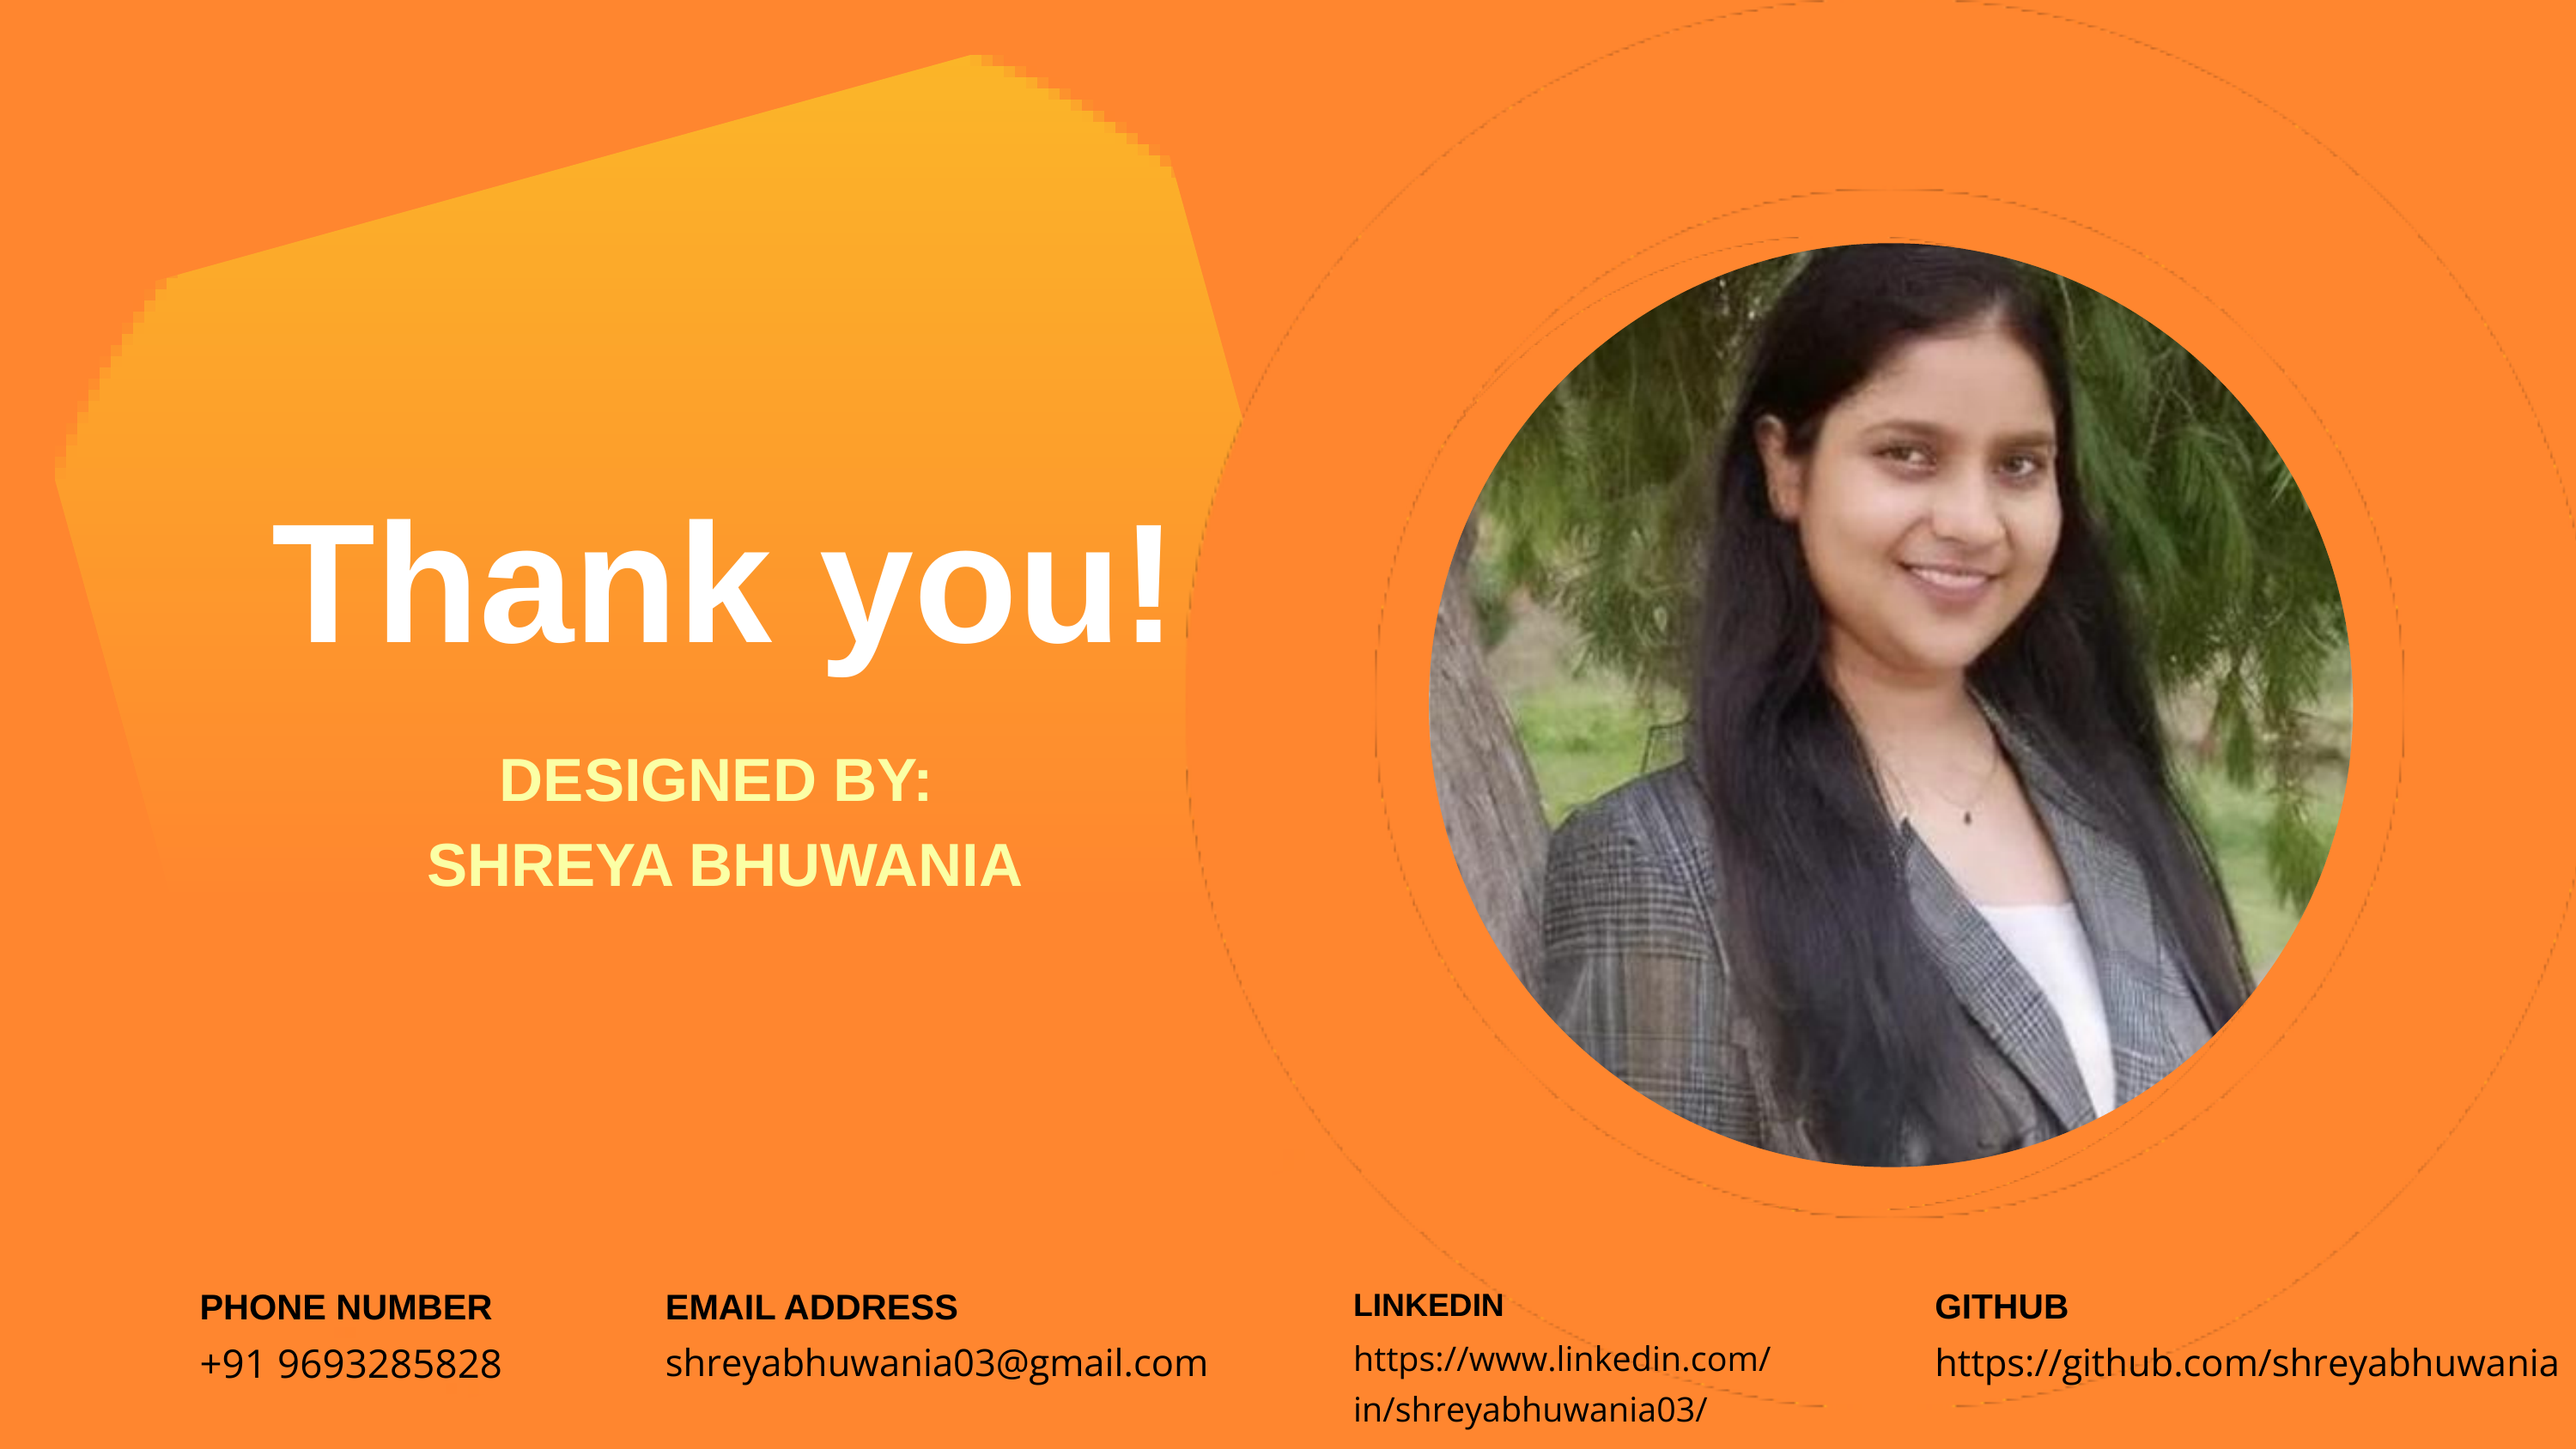

Thank you!
DESIGNED BY:
SHREYA BHUWANIA

PHONE NUMBER

+91 9693285828
EMAIL ADDRESS

shreyabhuwania03@gmail.com
LINKEDIN

https://www.linkedin.com/in/shreyabhuwania03/
GITHUB

https://github.com/shreyabhuwania